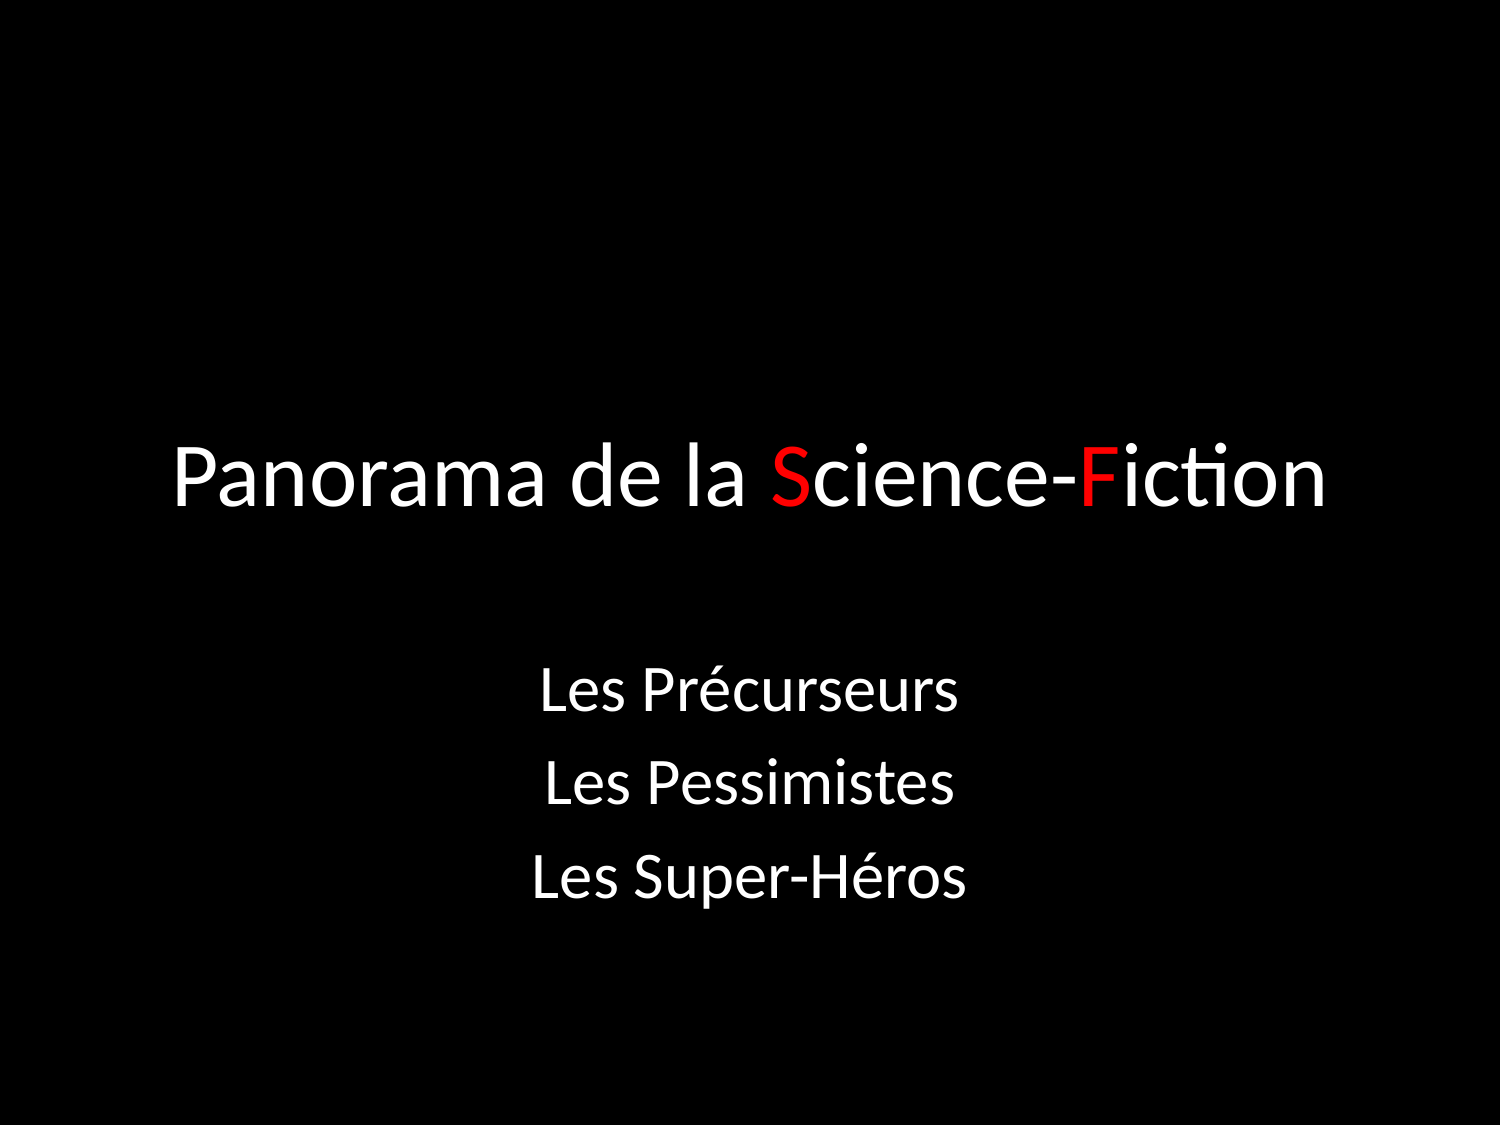

# Panorama de la Science-Fiction
Les Précurseurs
Les Pessimistes
Les Super-Héros